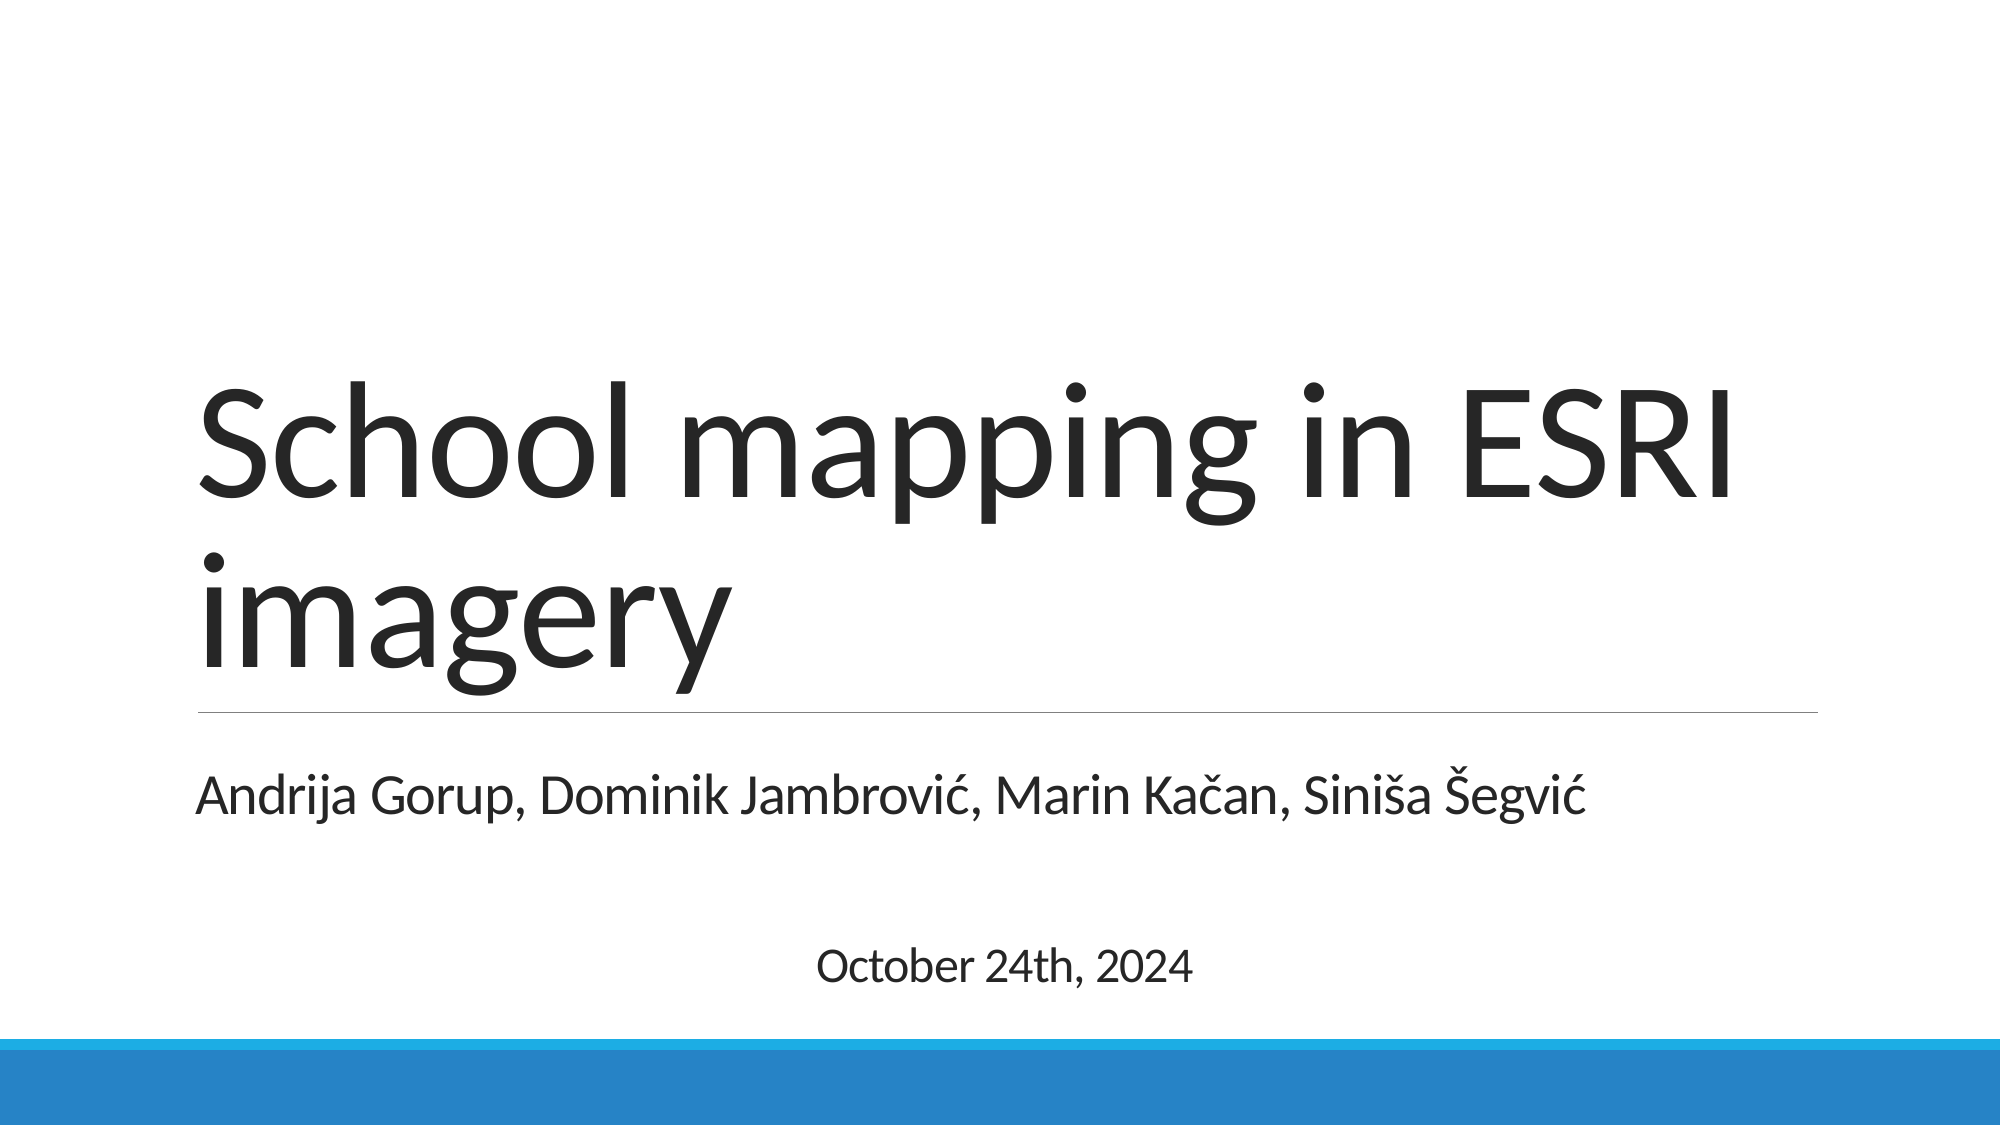

# School mapping in ESRI imagery
Andrija Gorup, Dominik Jambrović, Marin Kačan, Siniša Šegvić
October 24th, 2024